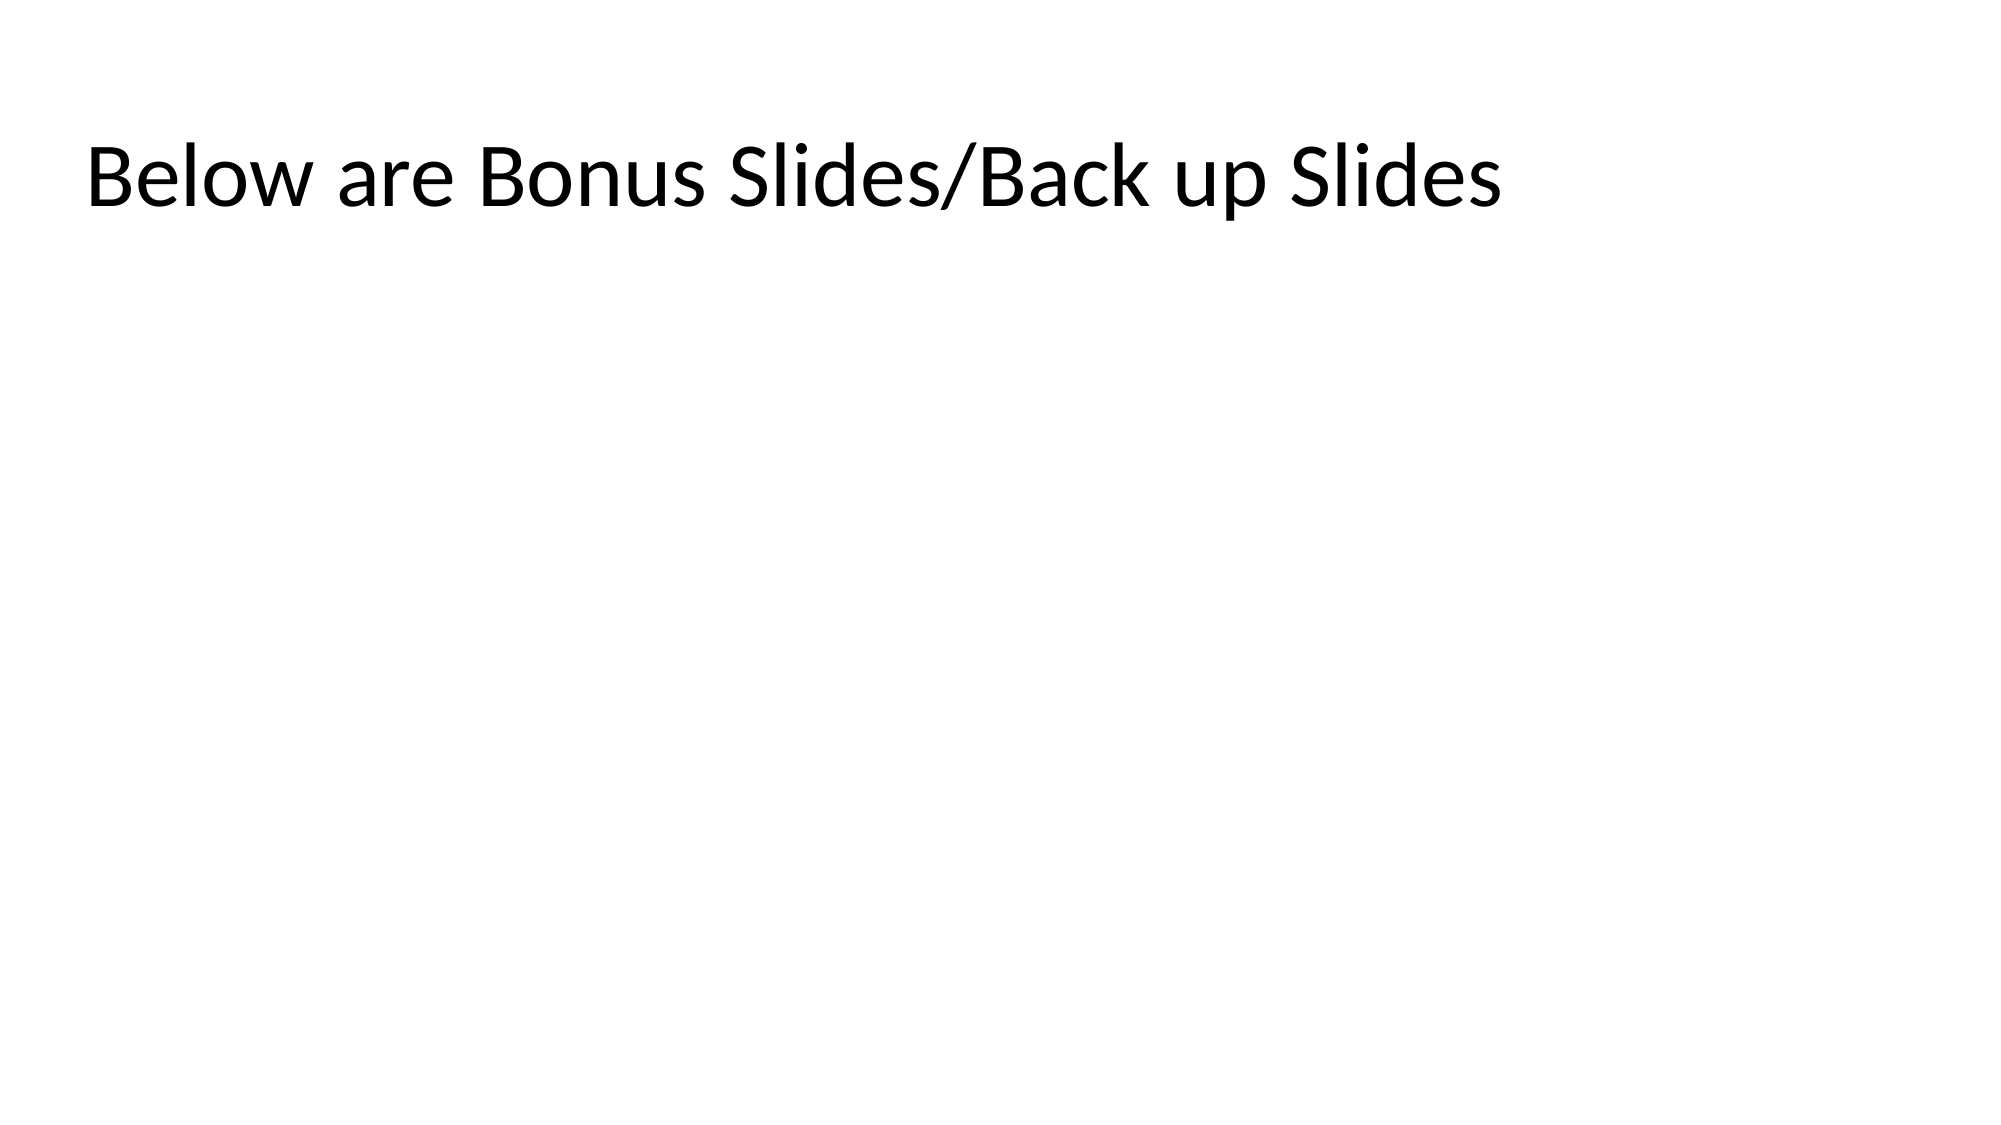

# Below are Bonus Slides/Back up Slides